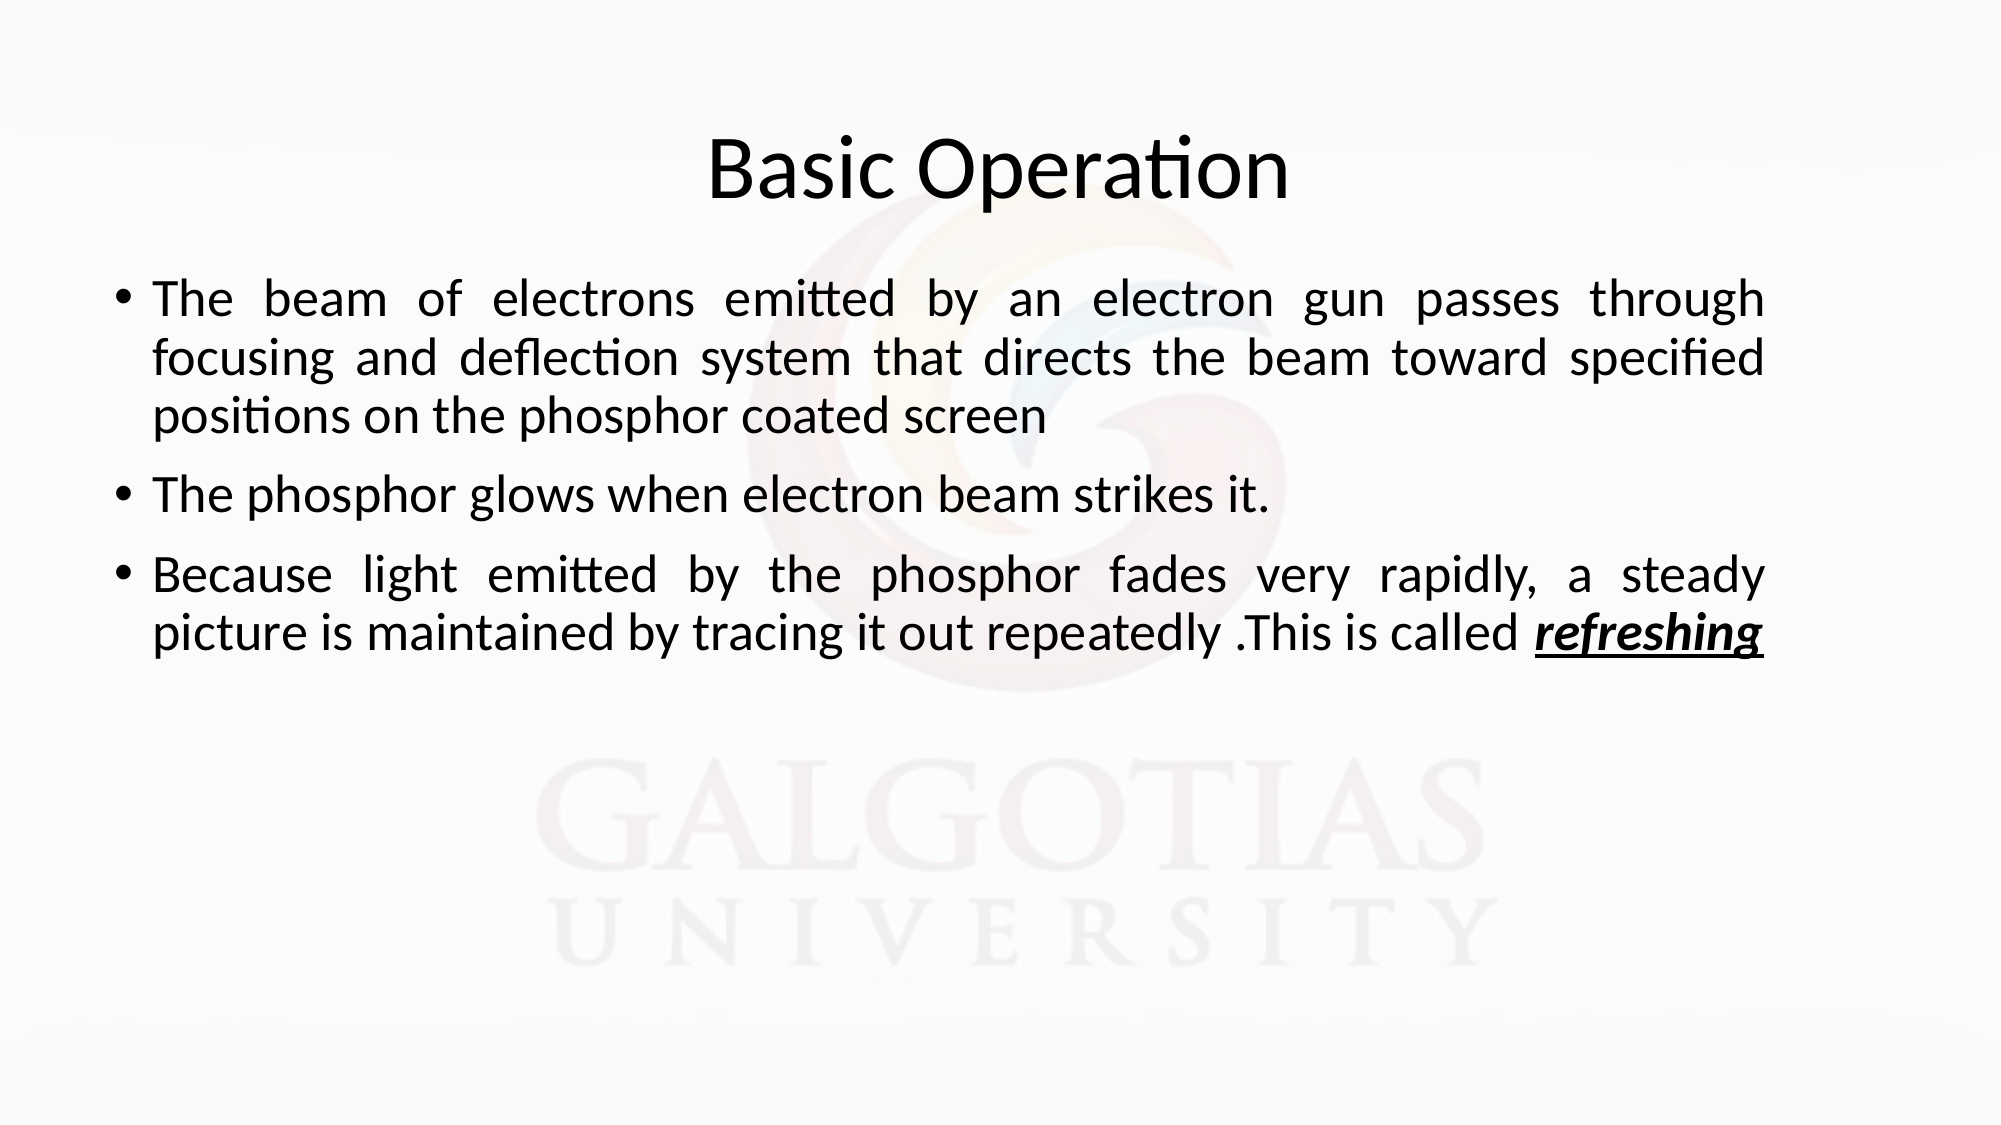

# Basic Operation
The beam of electrons emitted by an electron gun passes through focusing and deflection system that directs the beam toward specified positions on the phosphor coated screen
The phosphor glows when electron beam strikes it.
Because light emitted by the phosphor fades very rapidly, a steady picture is maintained by tracing it out repeatedly .This is called refreshing